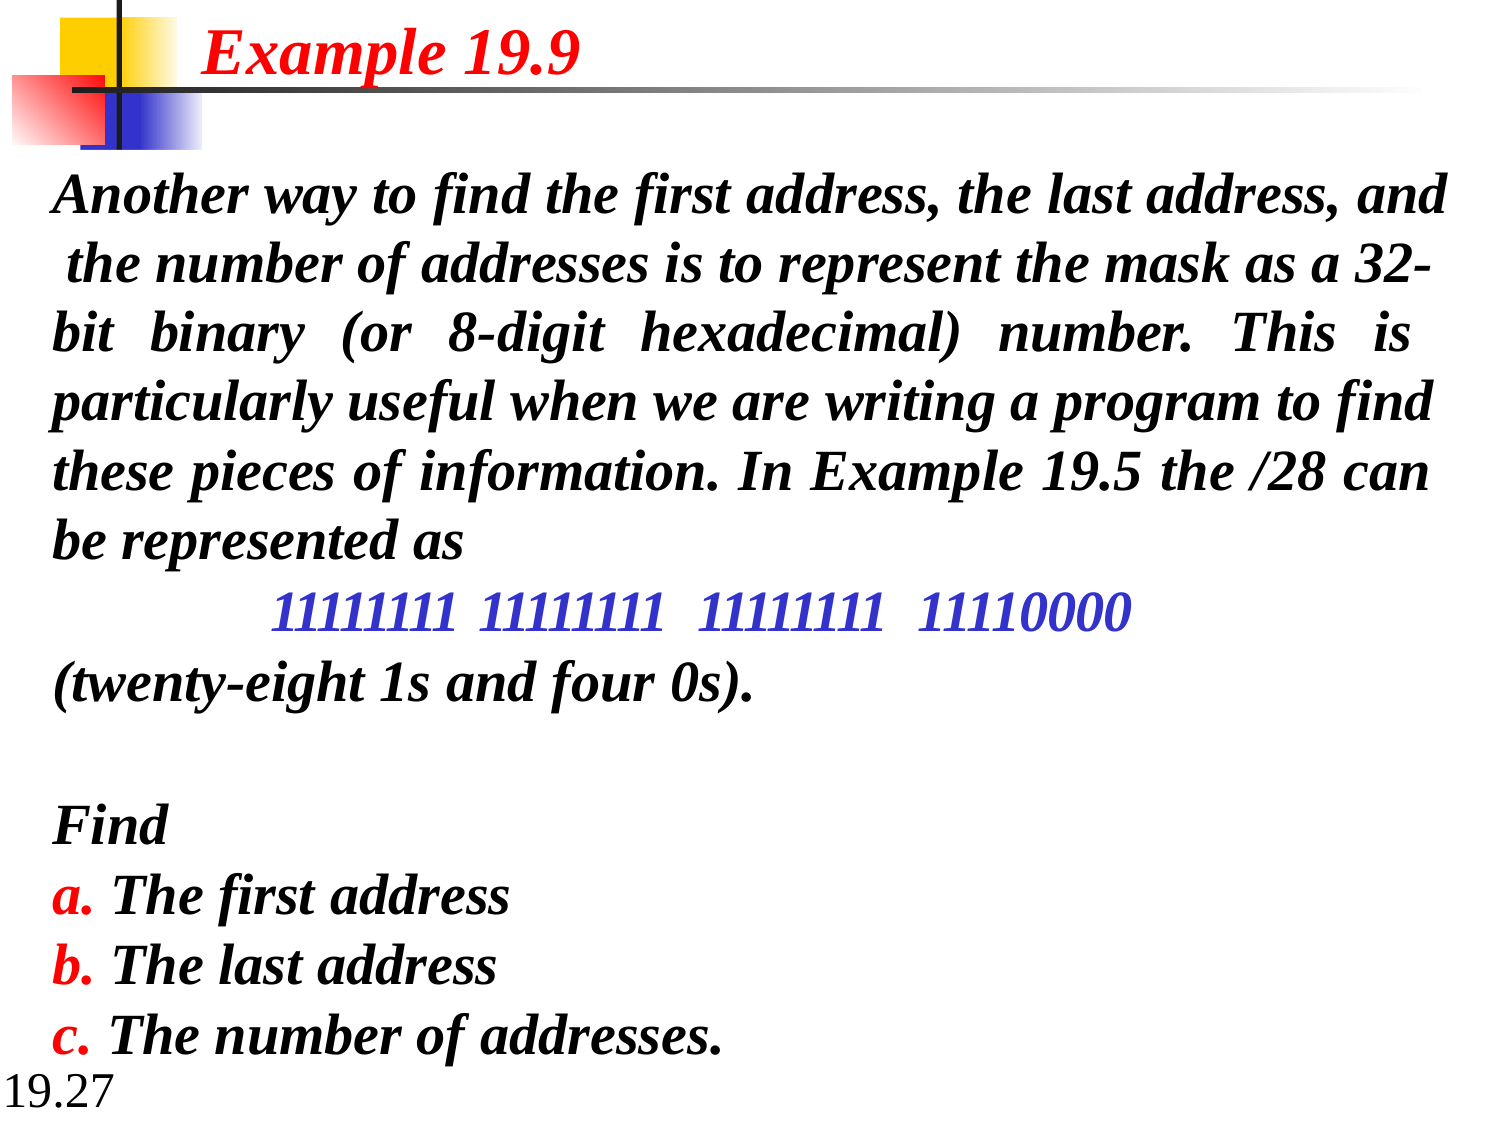

# Example 19.9

Another way to find the first address, the last address, and  the number of addresses is to represent the mask as a 32-  bit binary (or 8-digit hexadecimal) number. This is  particularly useful when we are writing a program to find  these pieces of information. In Example 19.5 the /28 can  be represented as
11111111 11111111 11111111 11110000
(twenty-eight 1s and four 0s).

Find
The first address
The last address
The number of addresses.
19.27